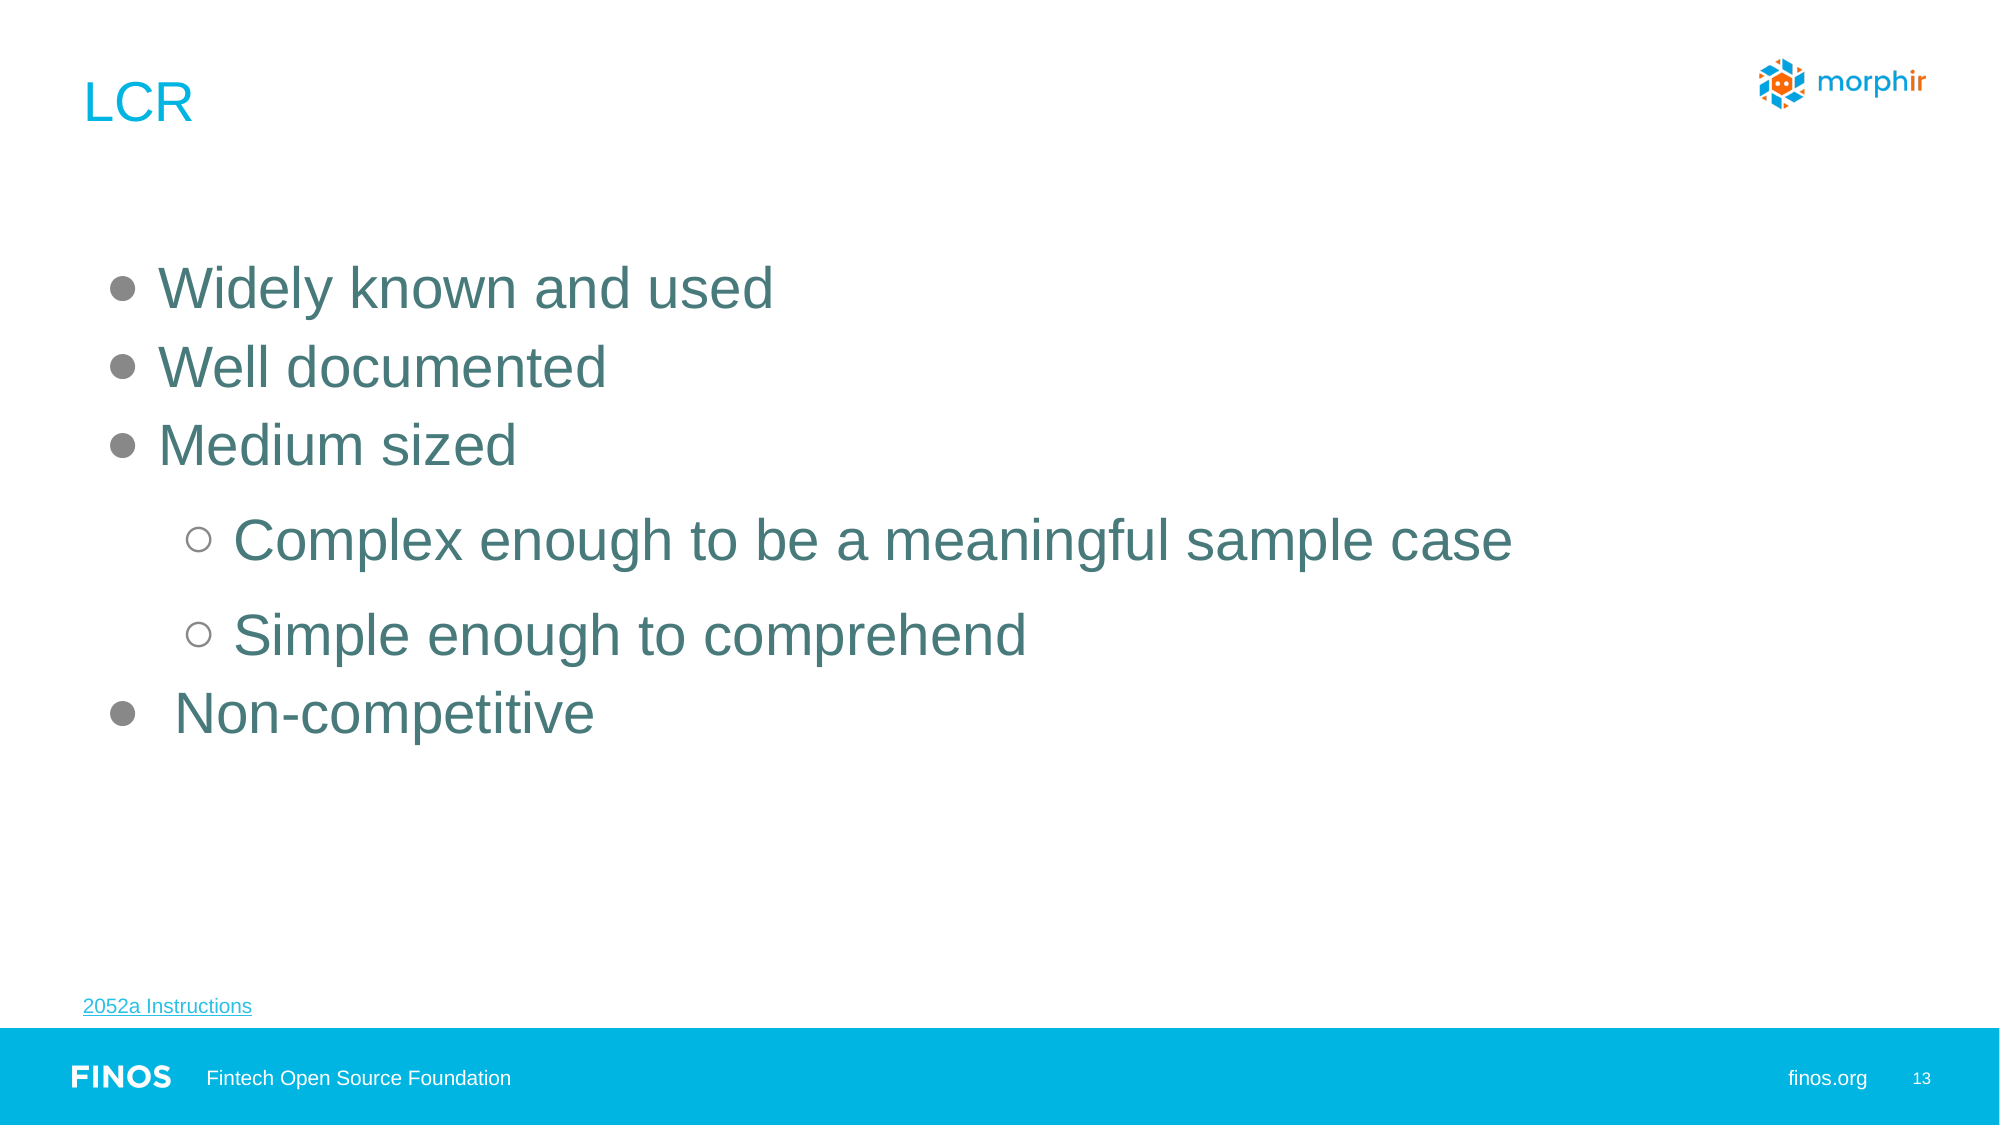

# LCR
Widely known and used
Well documented
Medium sized
Complex enough to be a meaningful sample case
Simple enough to comprehend
 Non-competitive
2052a Instructions